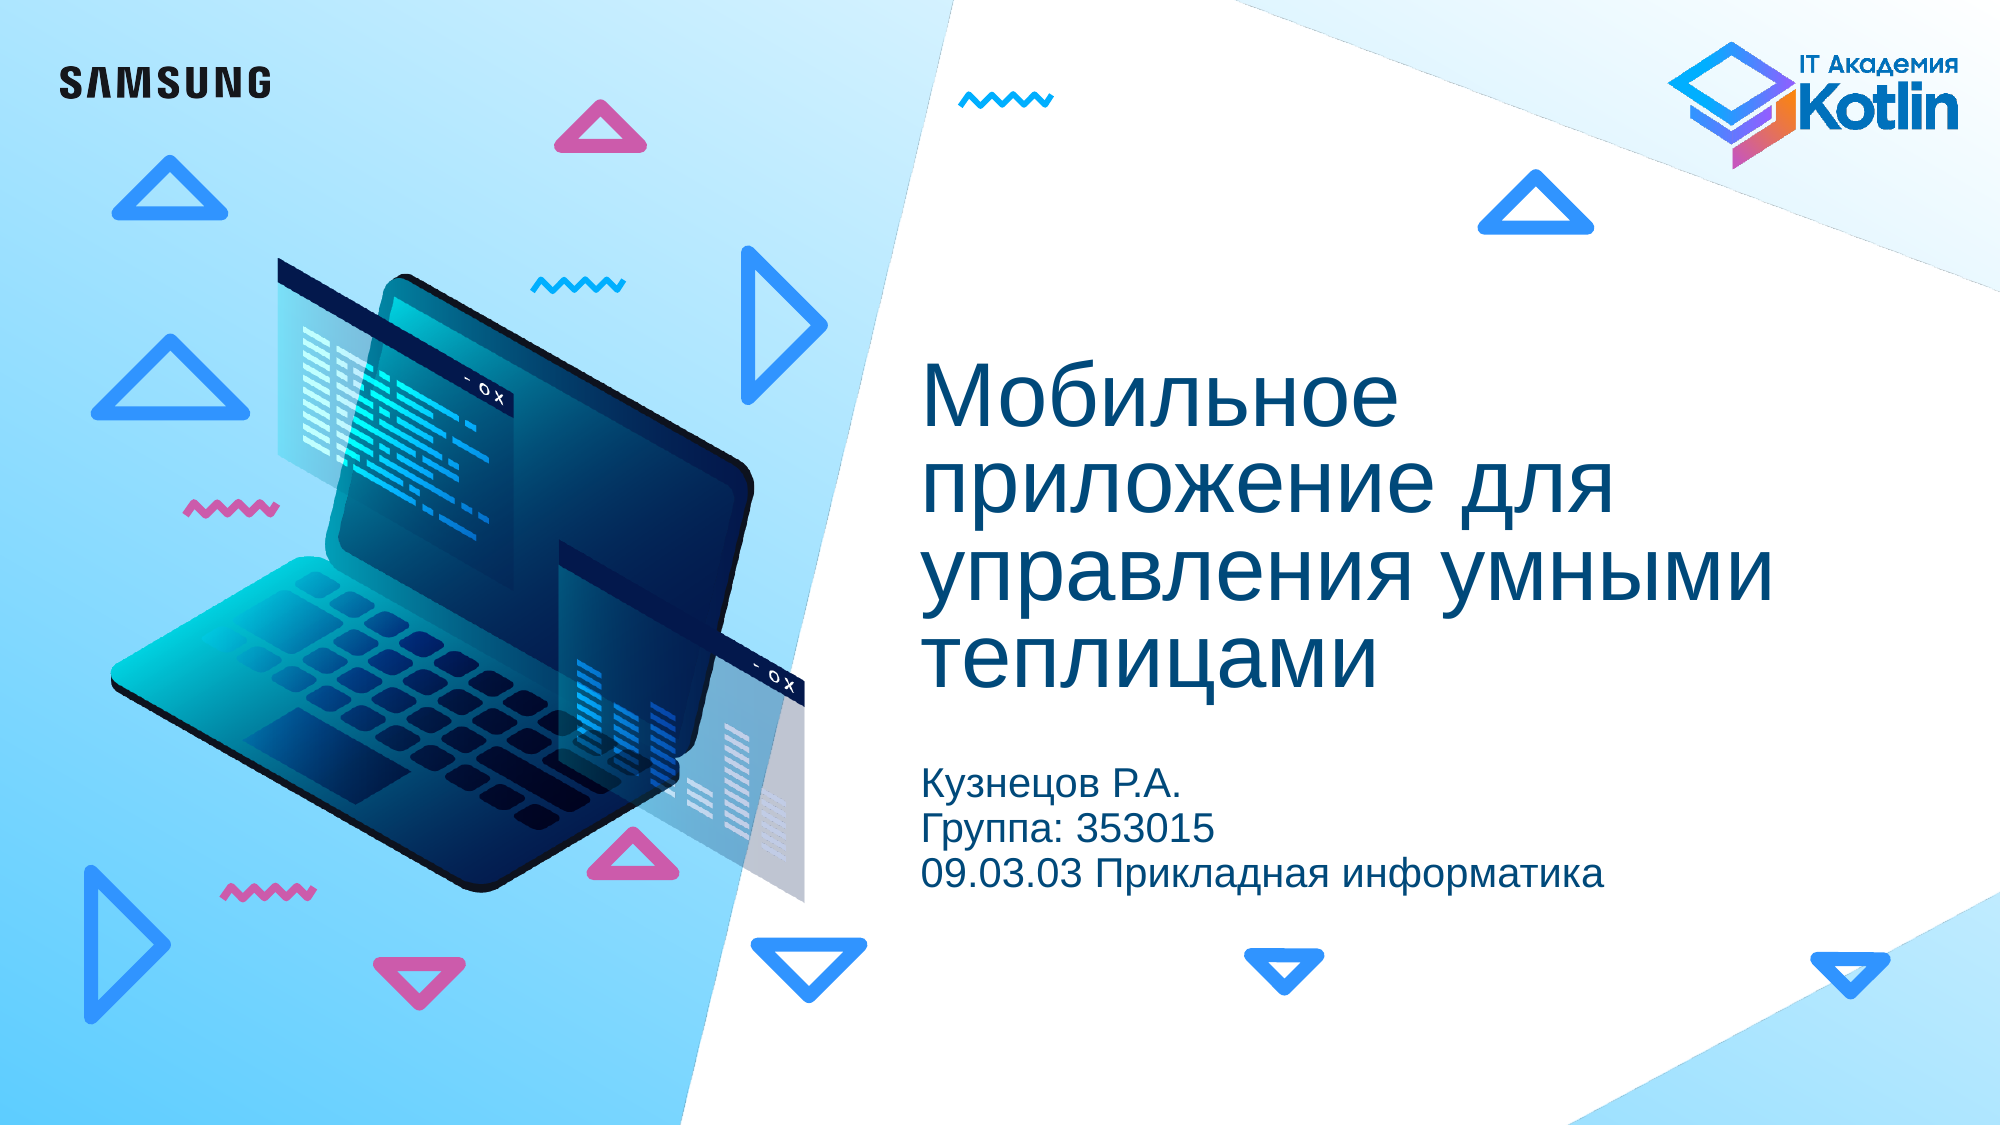

# Мобильное приложение для управления умными теплицами
Кузнецов Р.А.
Группа: 353015
09.03.03 Прикладная информатика